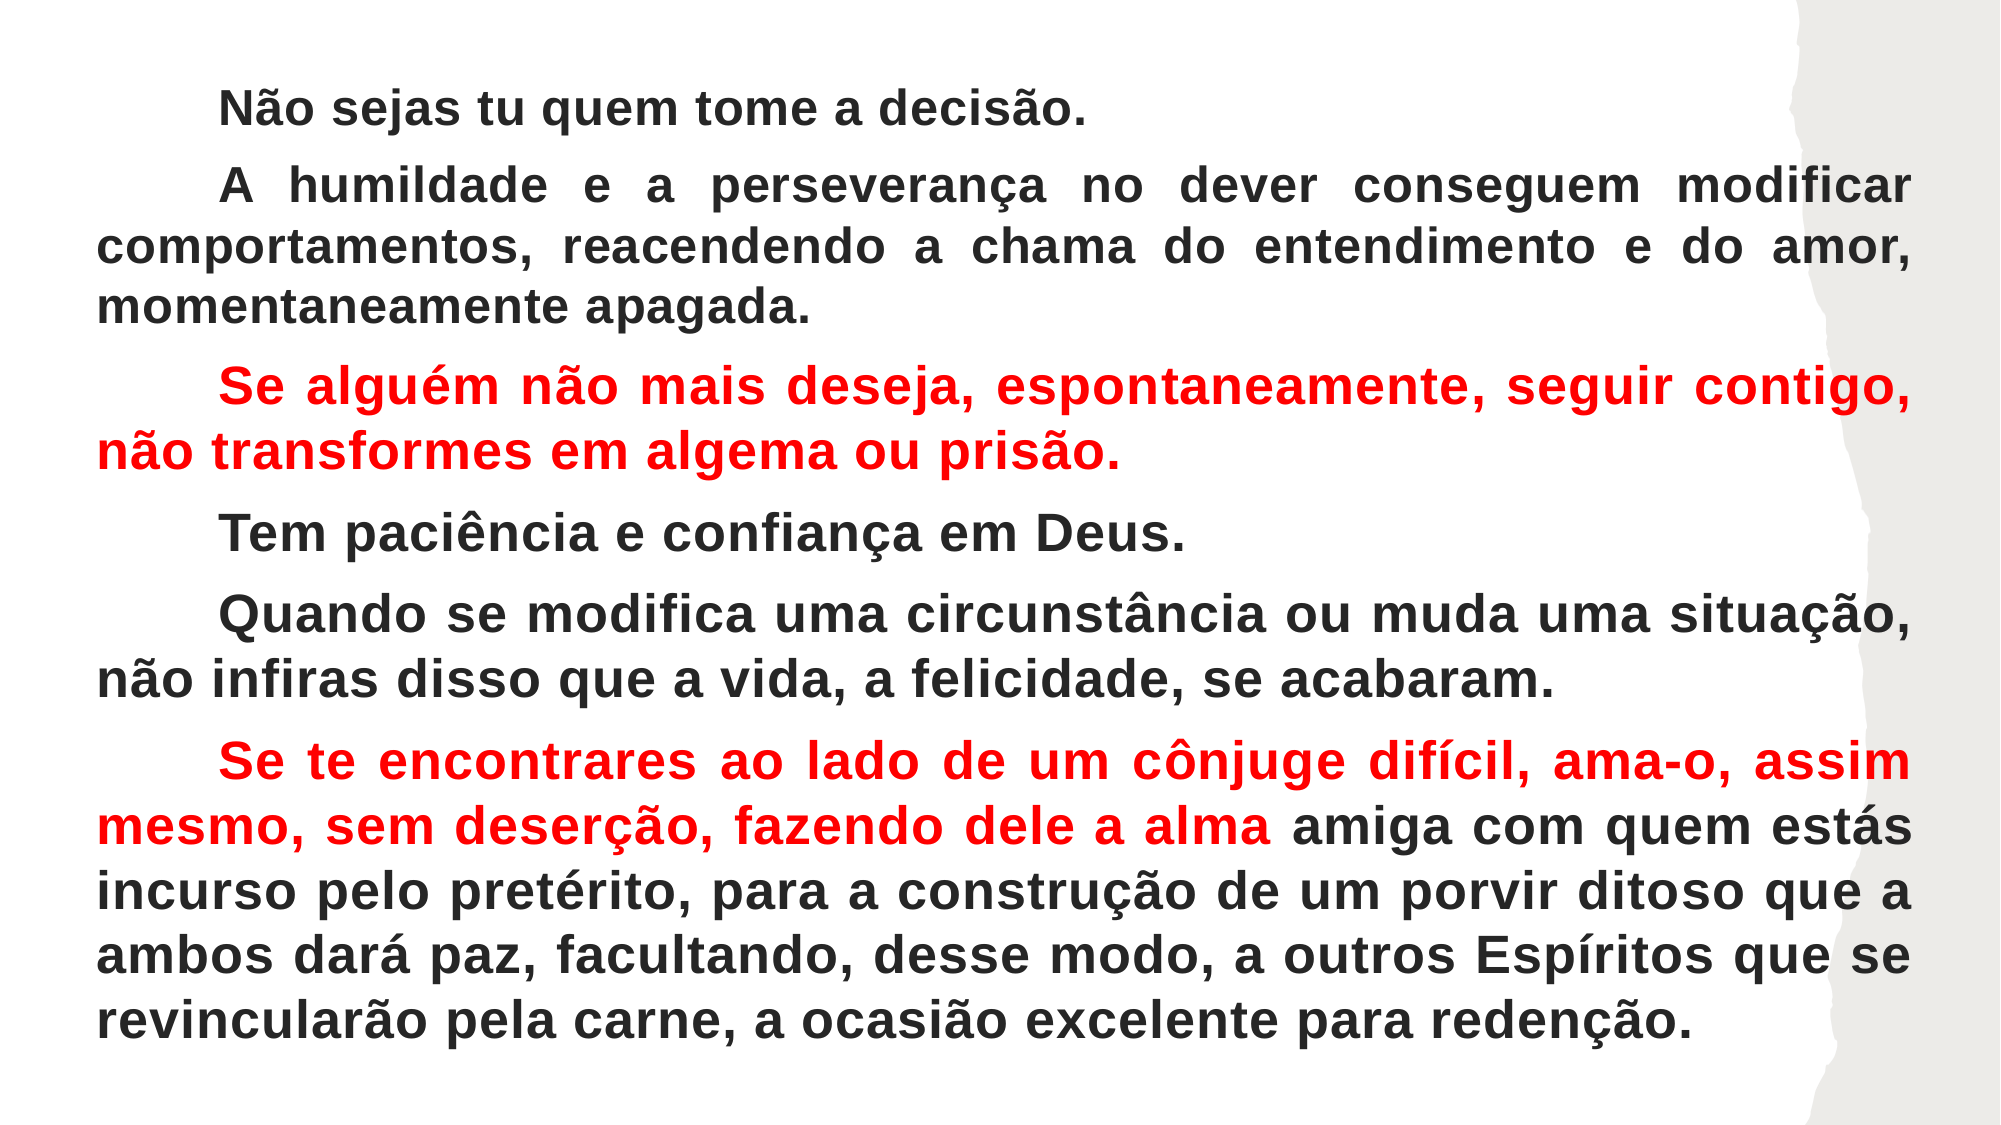

Não sejas tu quem tome a decisão.
	A humildade e a perseverança no dever conseguem modificar comportamentos, reacendendo a chama do entendimento e do amor, momentaneamente apagada.
	Se alguém não mais deseja, espontaneamente, seguir contigo, não transformes em algema ou prisão.
	Tem paciência e confiança em Deus.
	Quando se modifica uma circunstância ou muda uma situação, não infiras disso que a vida, a felicidade, se acabaram.
	Se te encontrares ao lado de um cônjuge difícil, ama-o, assim mesmo, sem deserção, fazendo dele a alma amiga com quem estás incurso pelo pretérito, para a construção de um porvir ditoso que a ambos dará paz, facultando, desse modo, a outros Espíritos que se revincularão pela carne, a ocasião excelente para redenção.